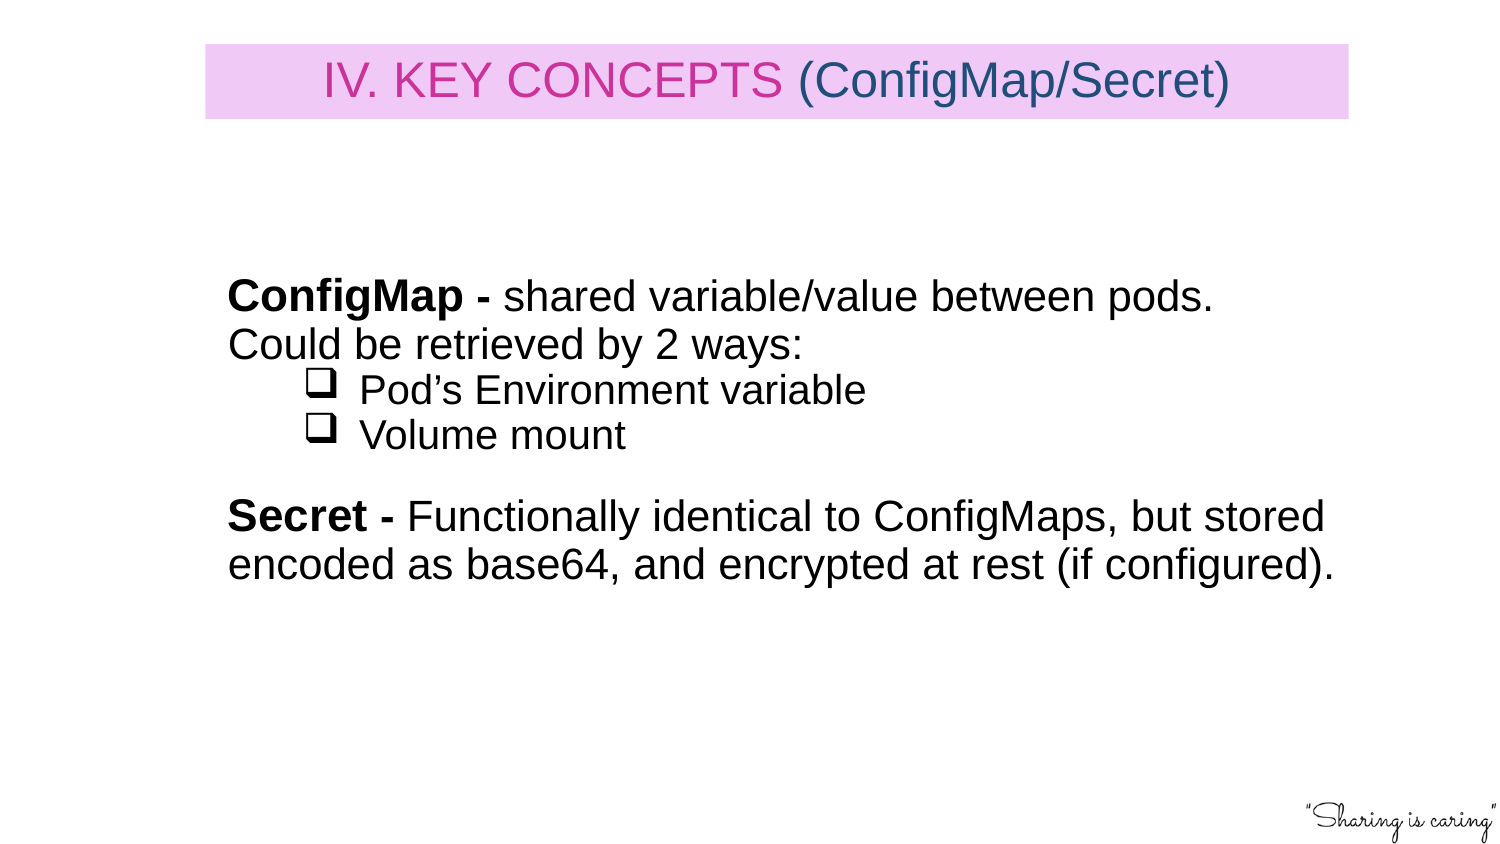

IV. KEY CONCEPTS (ConfigMap/Secret)
ConfigMap - shared variable/value between pods.
Could be retrieved by 2 ways:
Pod’s Environment variable
Volume mount
Secret - Functionally identical to ConfigMaps, but stored encoded as base64, and encrypted at rest (if configured).